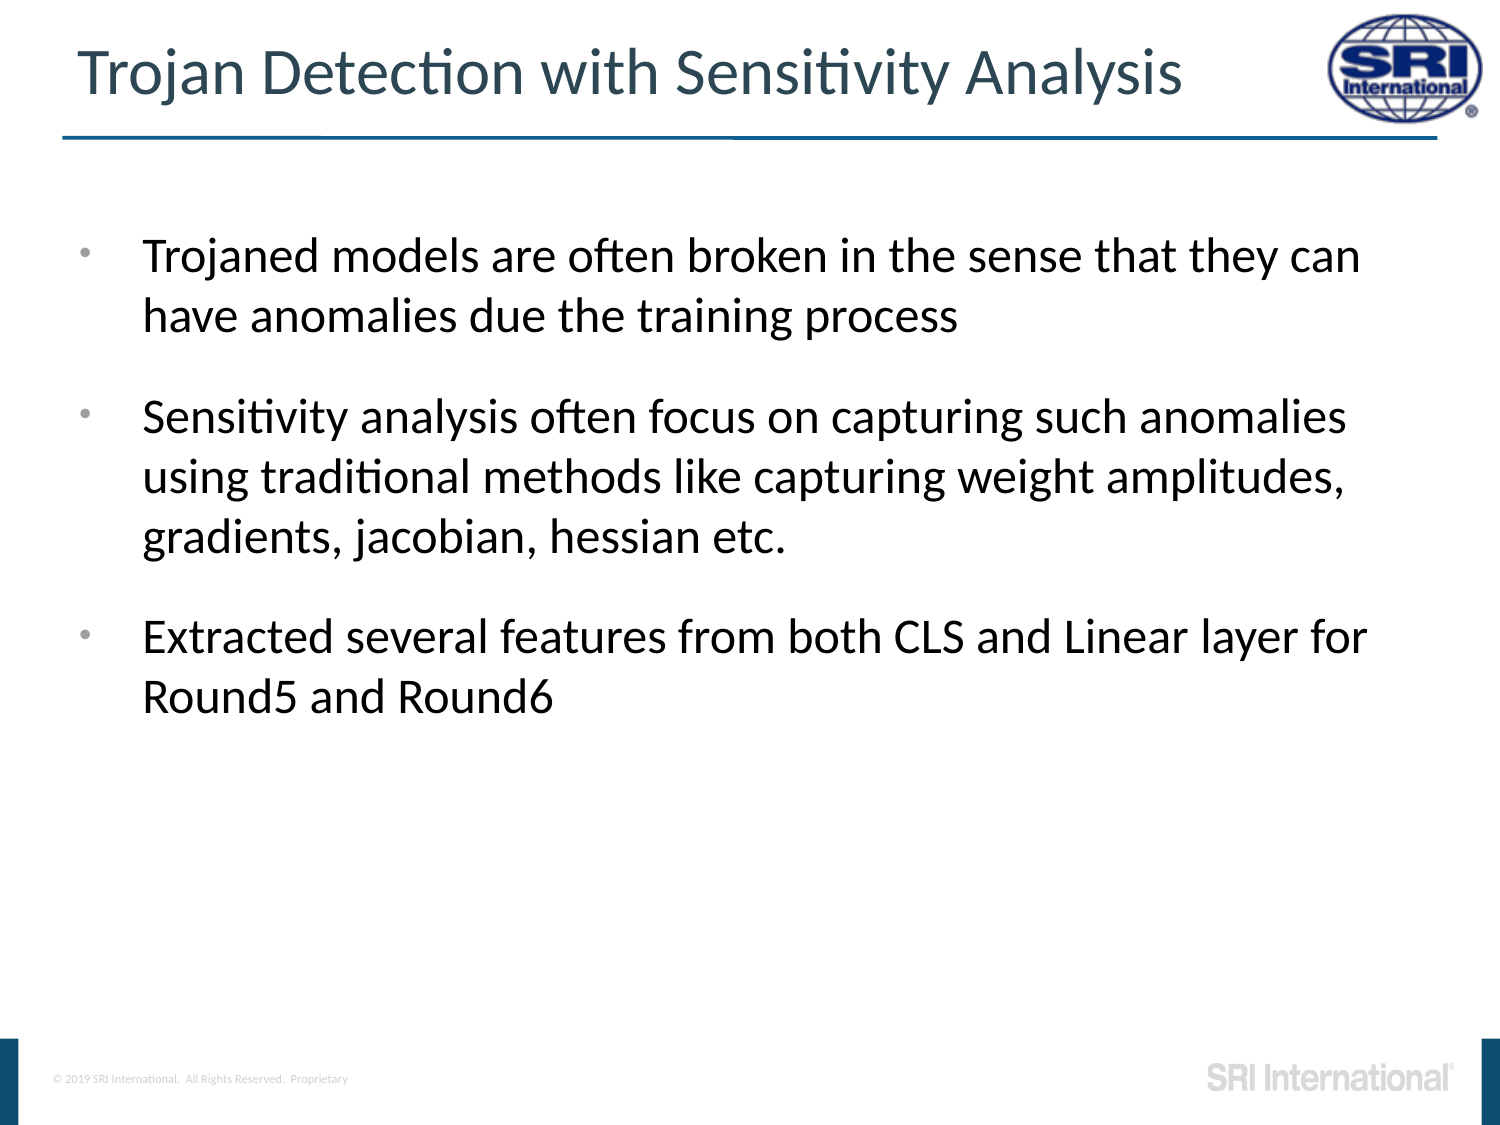

# Trojan Detection with Sensitivity Analysis
Trojaned models are often broken in the sense that they can have anomalies due the training process
Sensitivity analysis often focus on capturing such anomalies using traditional methods like capturing weight amplitudes, gradients, jacobian, hessian etc.
Extracted several features from both CLS and Linear layer for Round5 and Round6